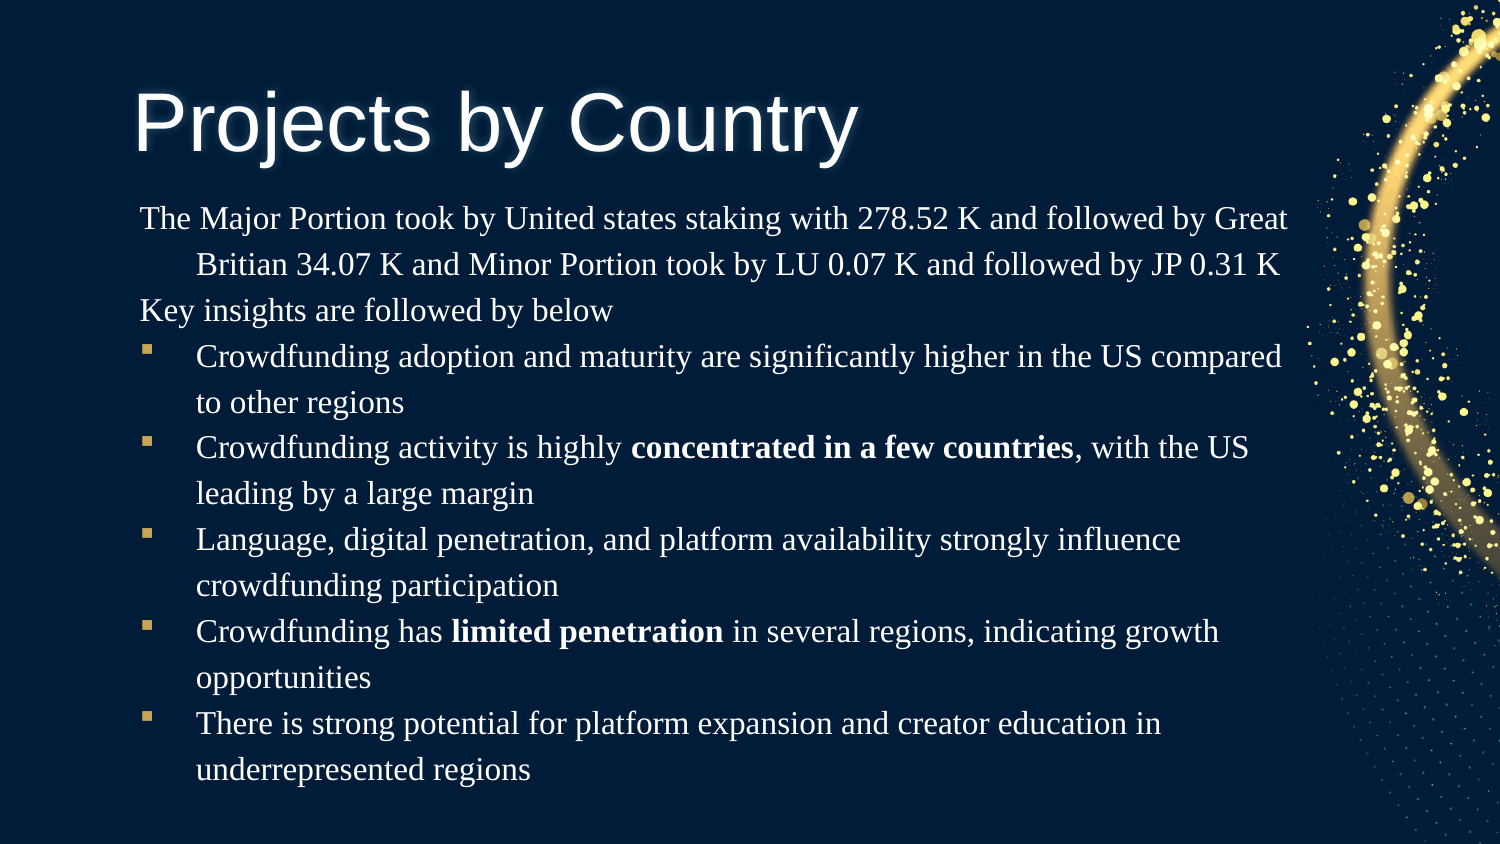

# Projects by Country
The Major Portion took by United states staking with 278.52 K and followed by Great Britian 34.07 K and Minor Portion took by LU 0.07 K and followed by JP 0.31 K
Key insights are followed by below
Crowdfunding adoption and maturity are significantly higher in the US compared to other regions
Crowdfunding activity is highly concentrated in a few countries, with the US leading by a large margin
Language, digital penetration, and platform availability strongly influence crowdfunding participation
Crowdfunding has limited penetration in several regions, indicating growth opportunities
There is strong potential for platform expansion and creator education in underrepresented regions